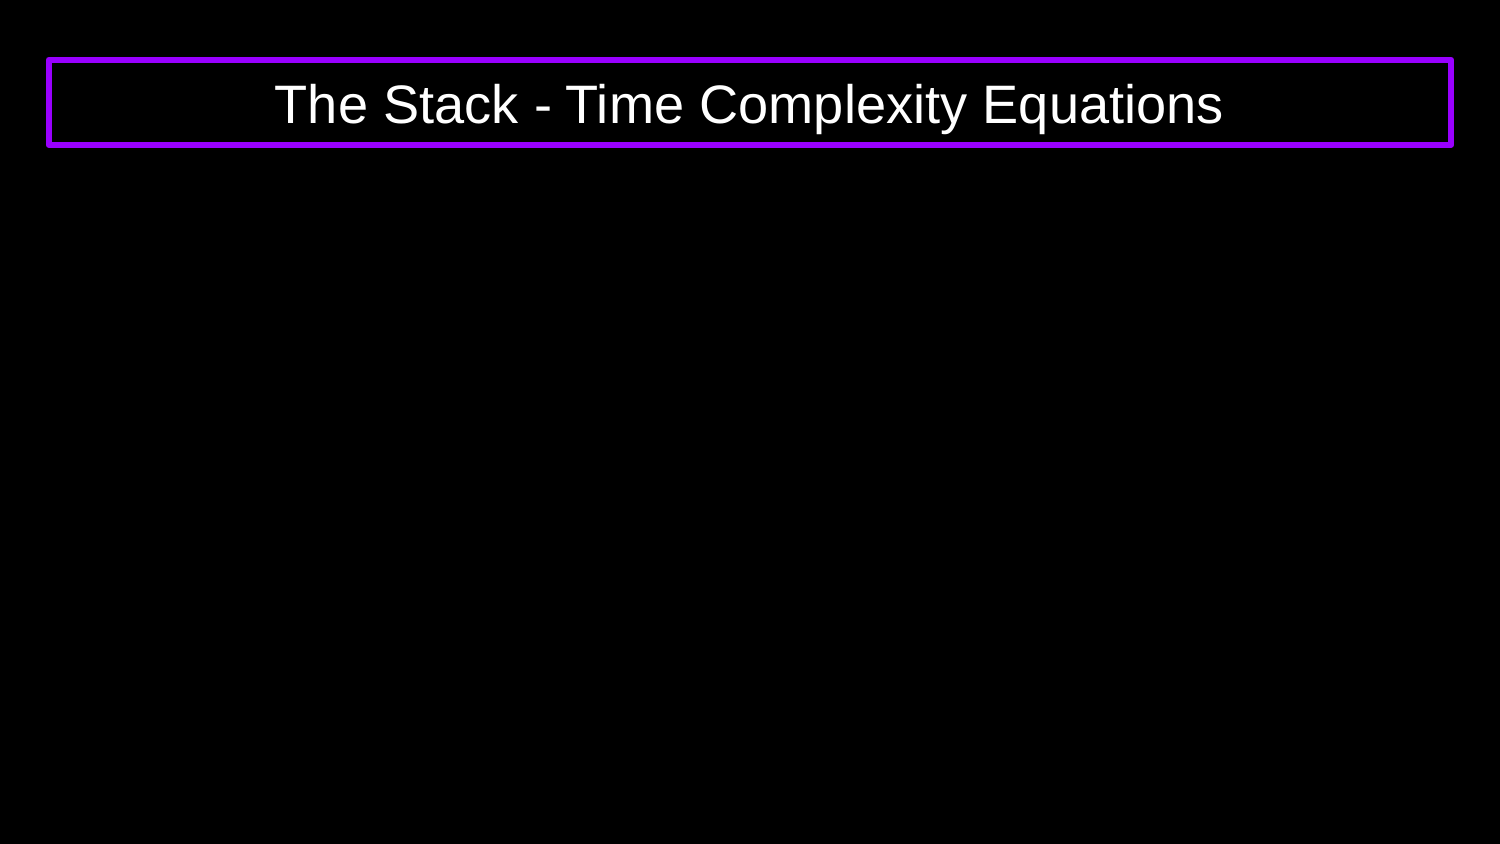

# The Stack - Time Complexity Equations